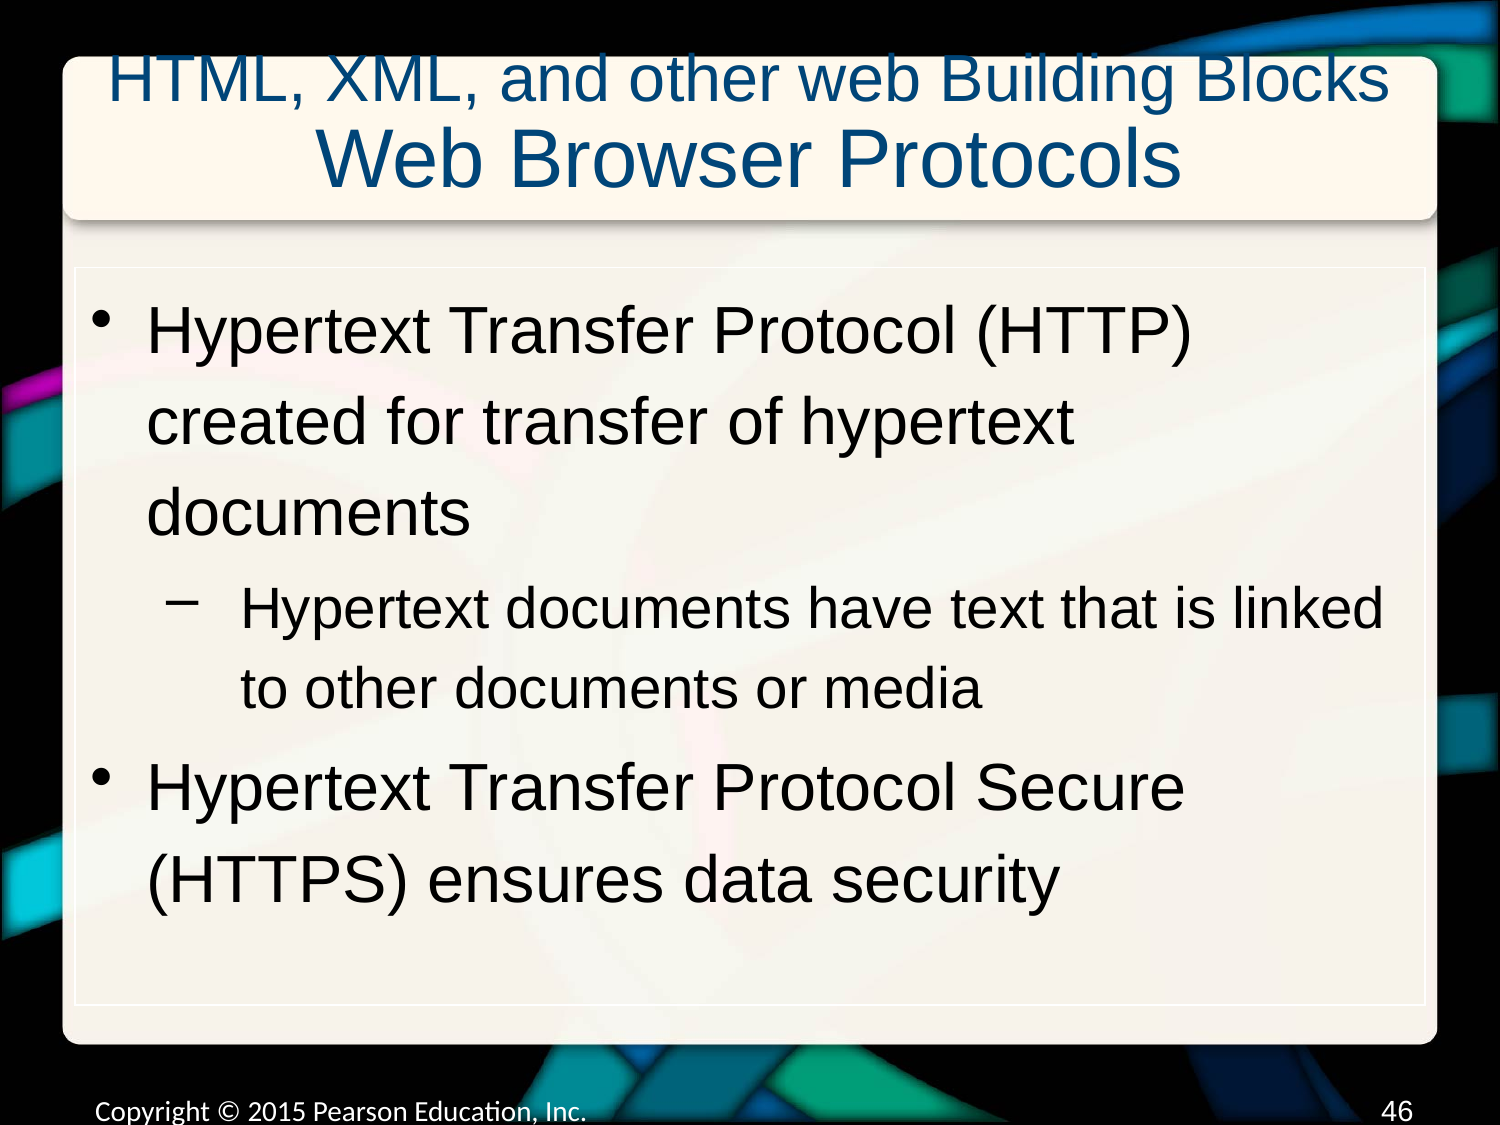

# HTML, XML, and other web Building Blocks Web Browser Protocols
Hypertext Transfer Protocol (HTTP) created for transfer of hypertext documents
Hypertext documents have text that is linked to other documents or media
Hypertext Transfer Protocol Secure (HTTPS) ensures data security
Copyright © 2015 Pearson Education, Inc.
46